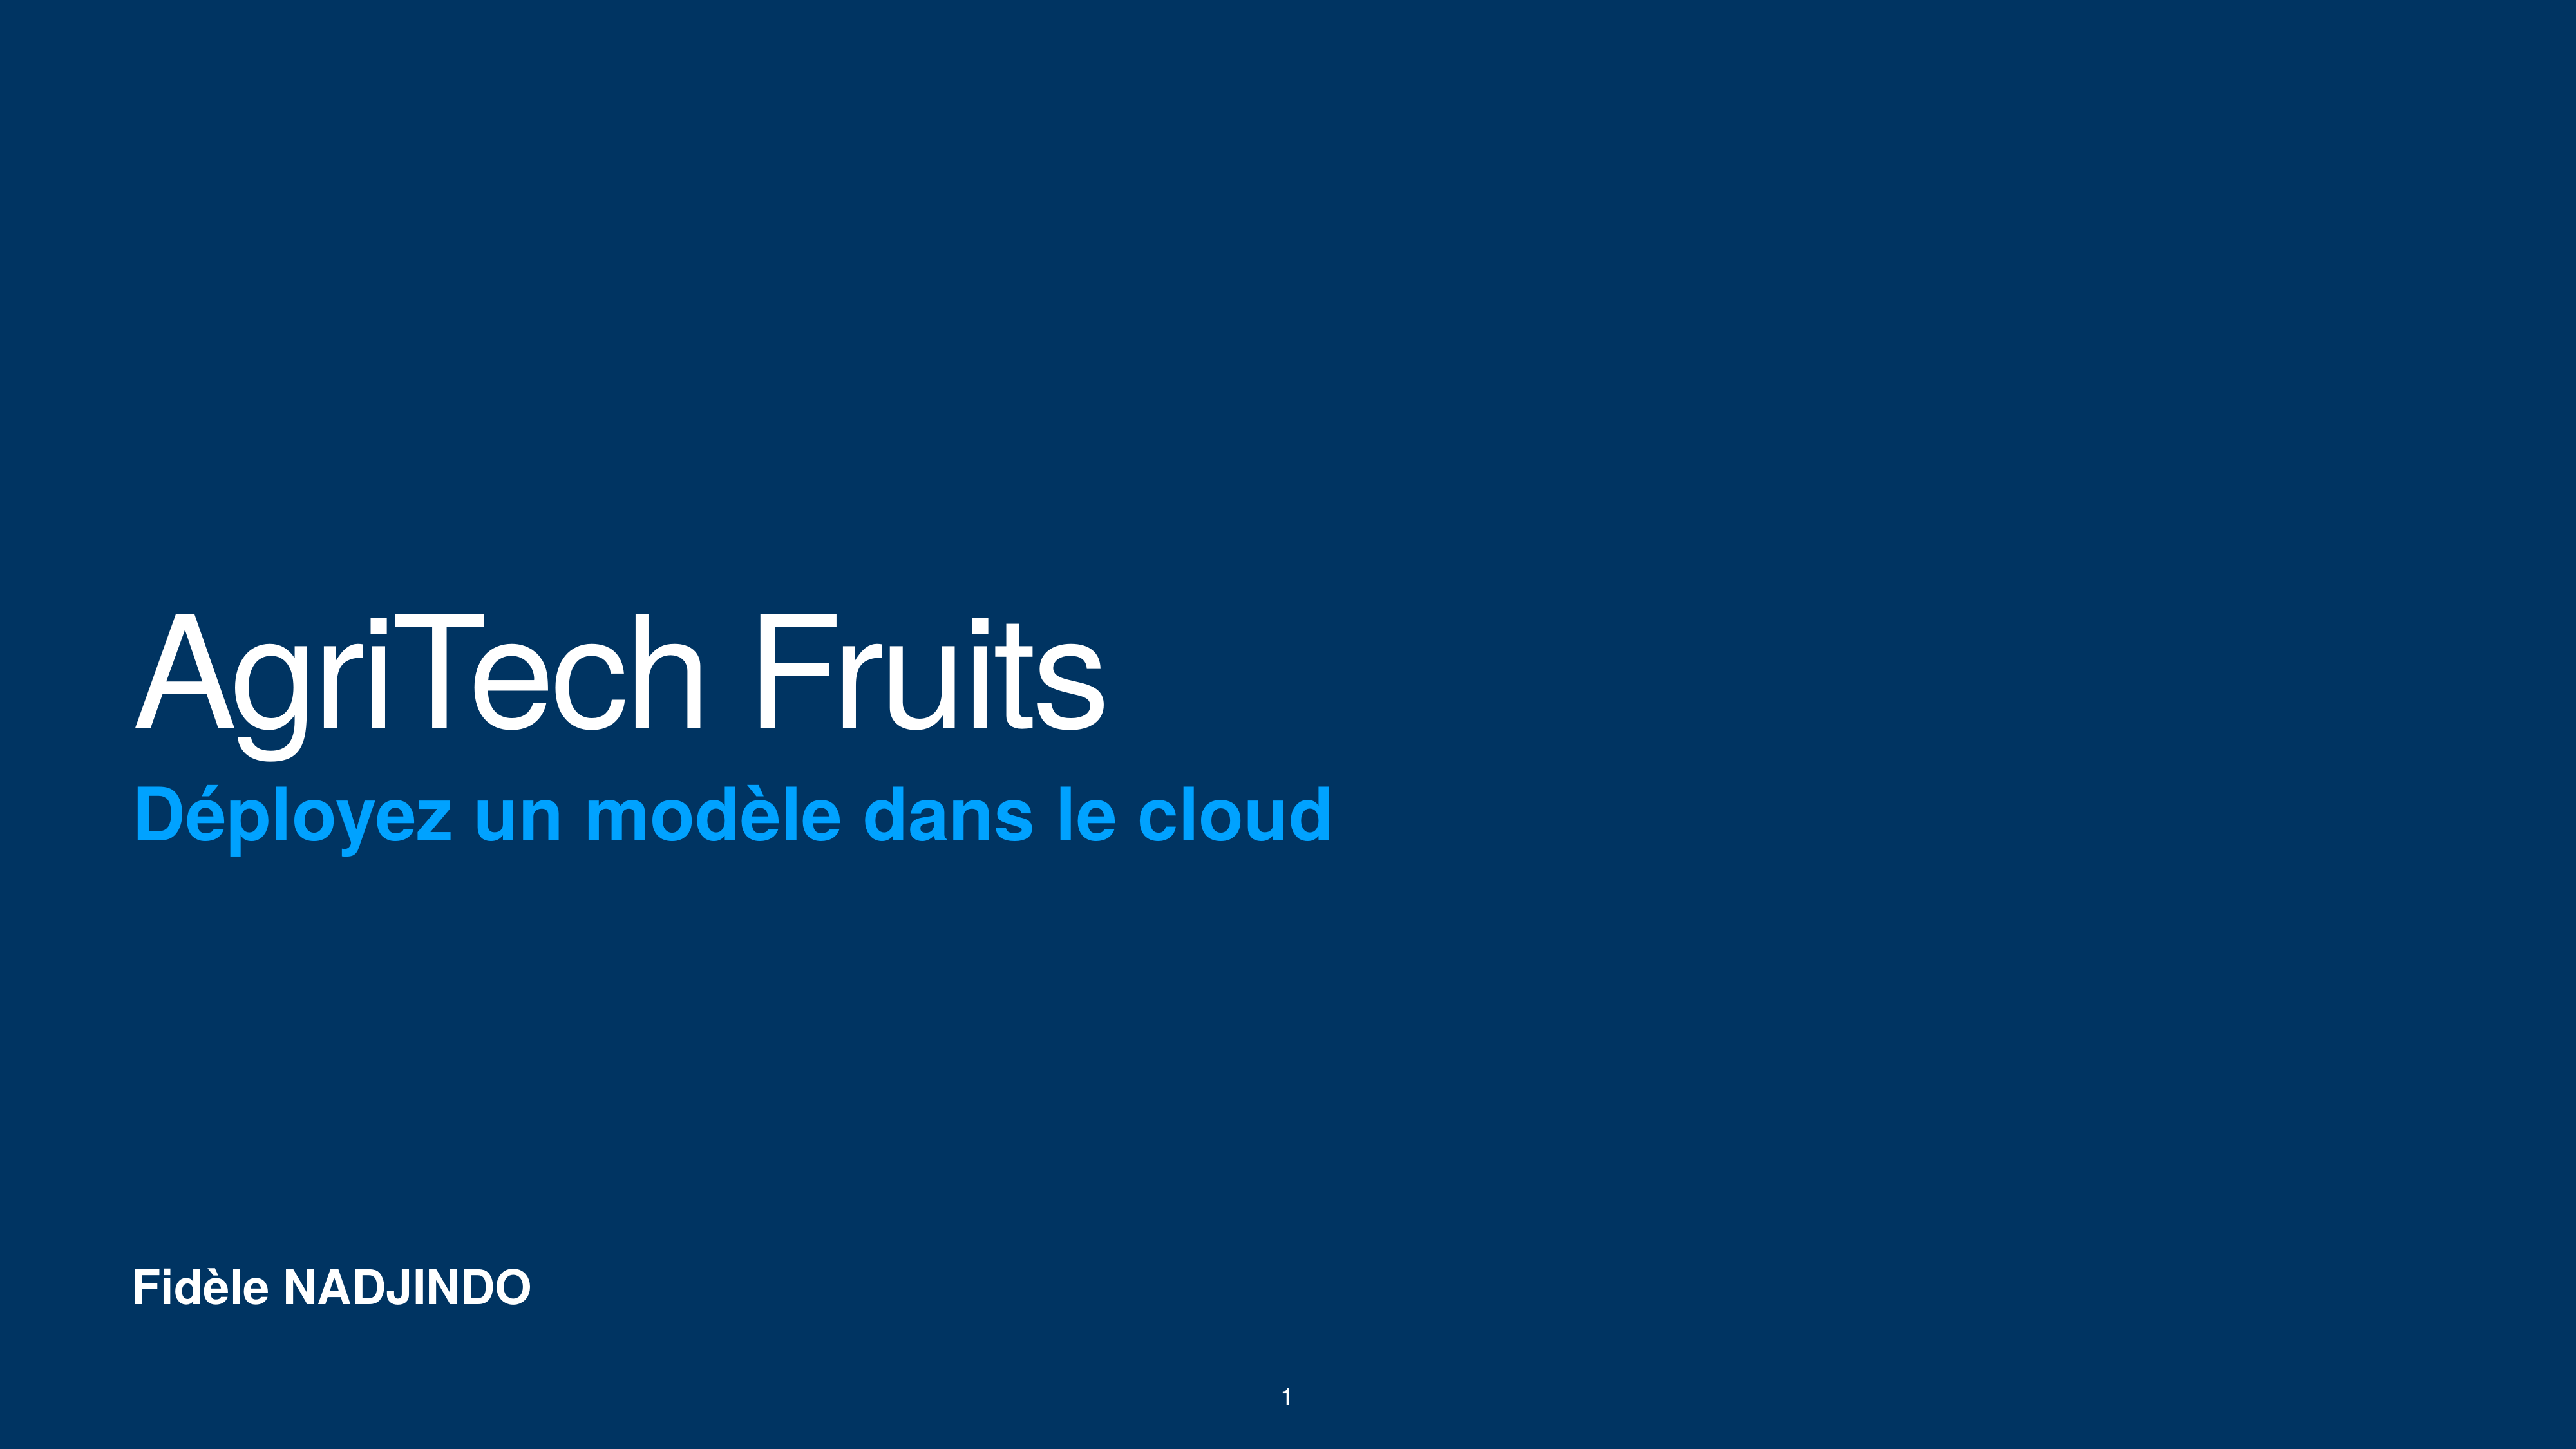

# AgriTech Fruits
Déployez un modèle dans le cloud
Fidèle NADJINDO

1